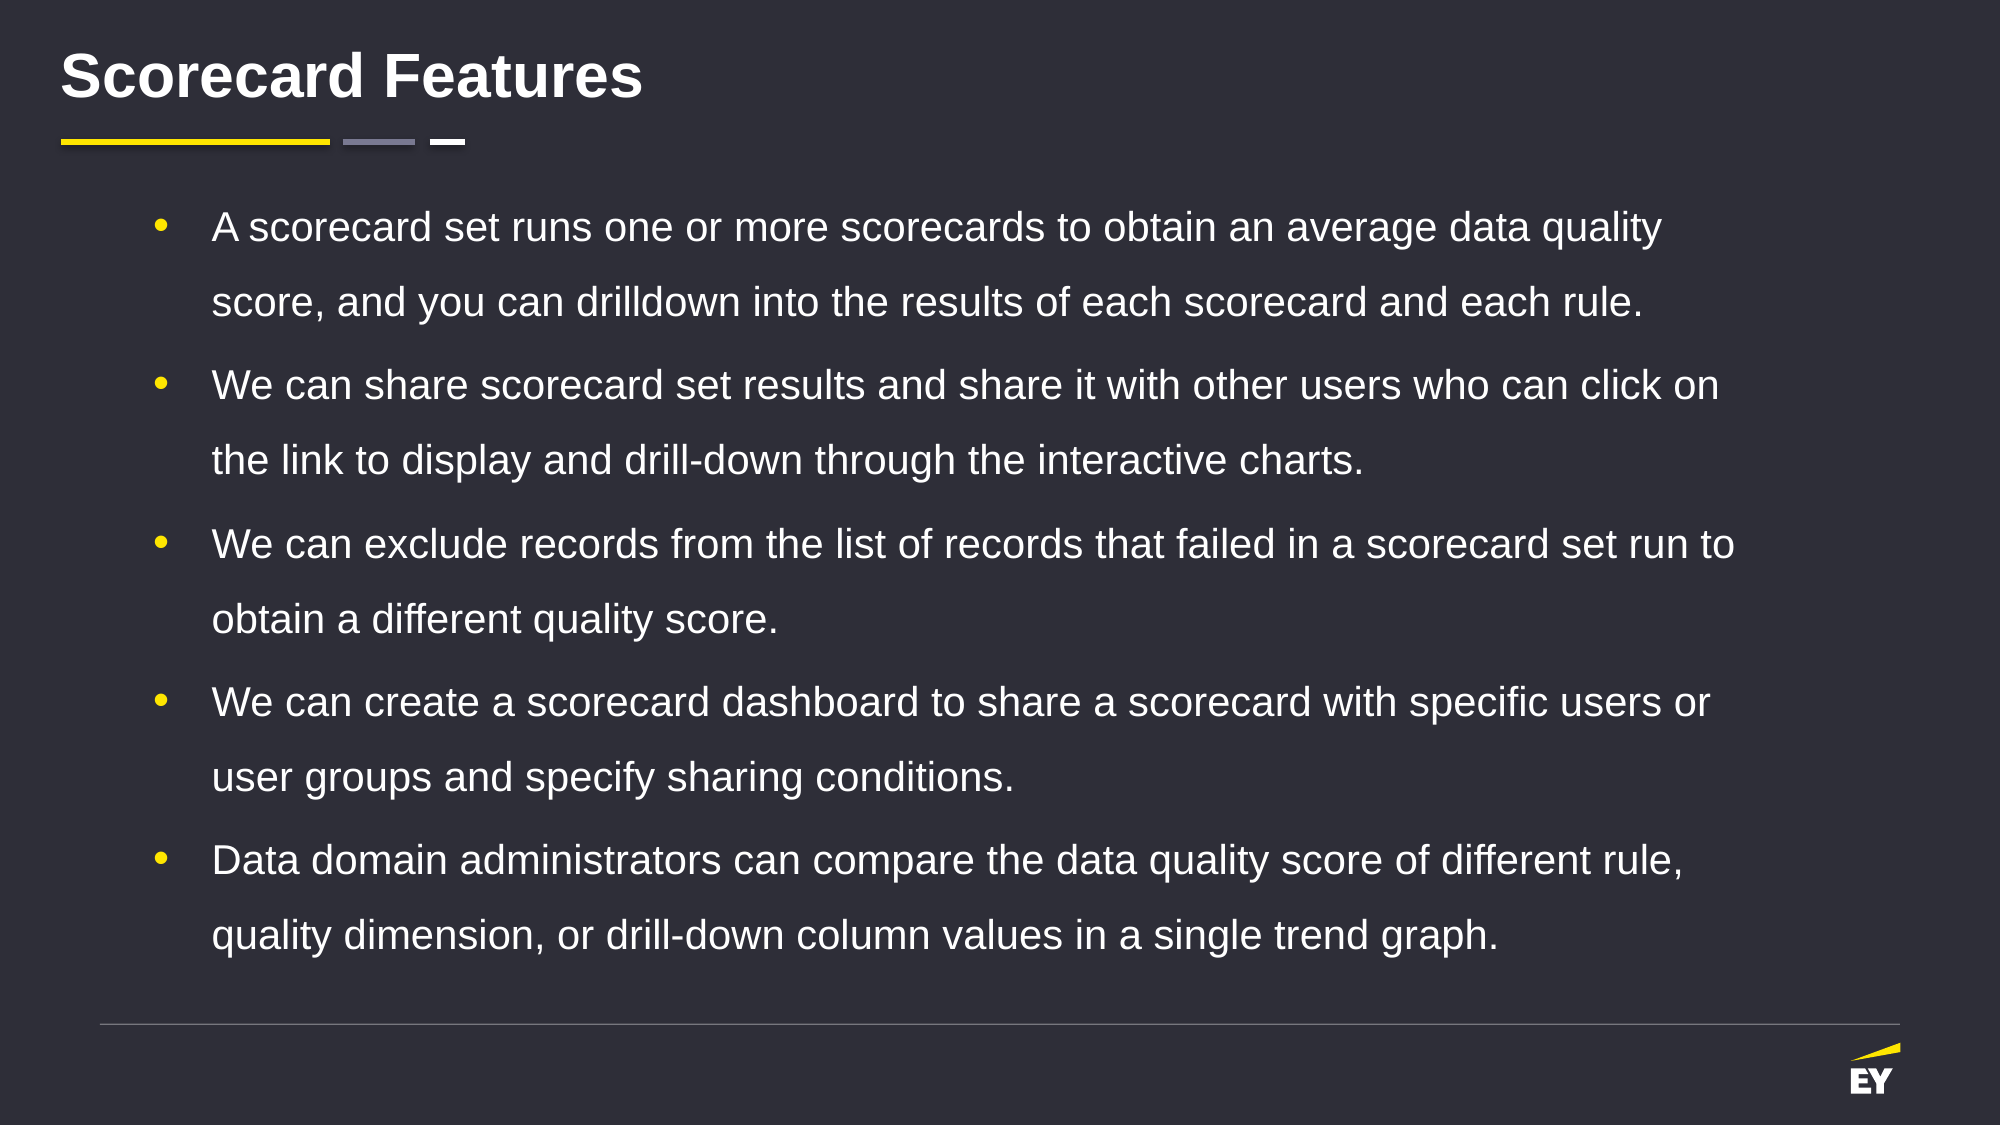

# Scorecard Features
A scorecard set runs one or more scorecards to obtain an average data quality score, and you can drilldown into the results of each scorecard and each rule.
We can share scorecard set results and share it with other users who can click on the link to display and drill-down through the interactive charts.
We can exclude records from the list of records that failed in a scorecard set run to obtain a different quality score.
We can create a scorecard dashboard to share a scorecard with specific users or user groups and specify sharing conditions.
Data domain administrators can compare the data quality score of different rule, quality dimension, or drill-down column values in a single trend graph.